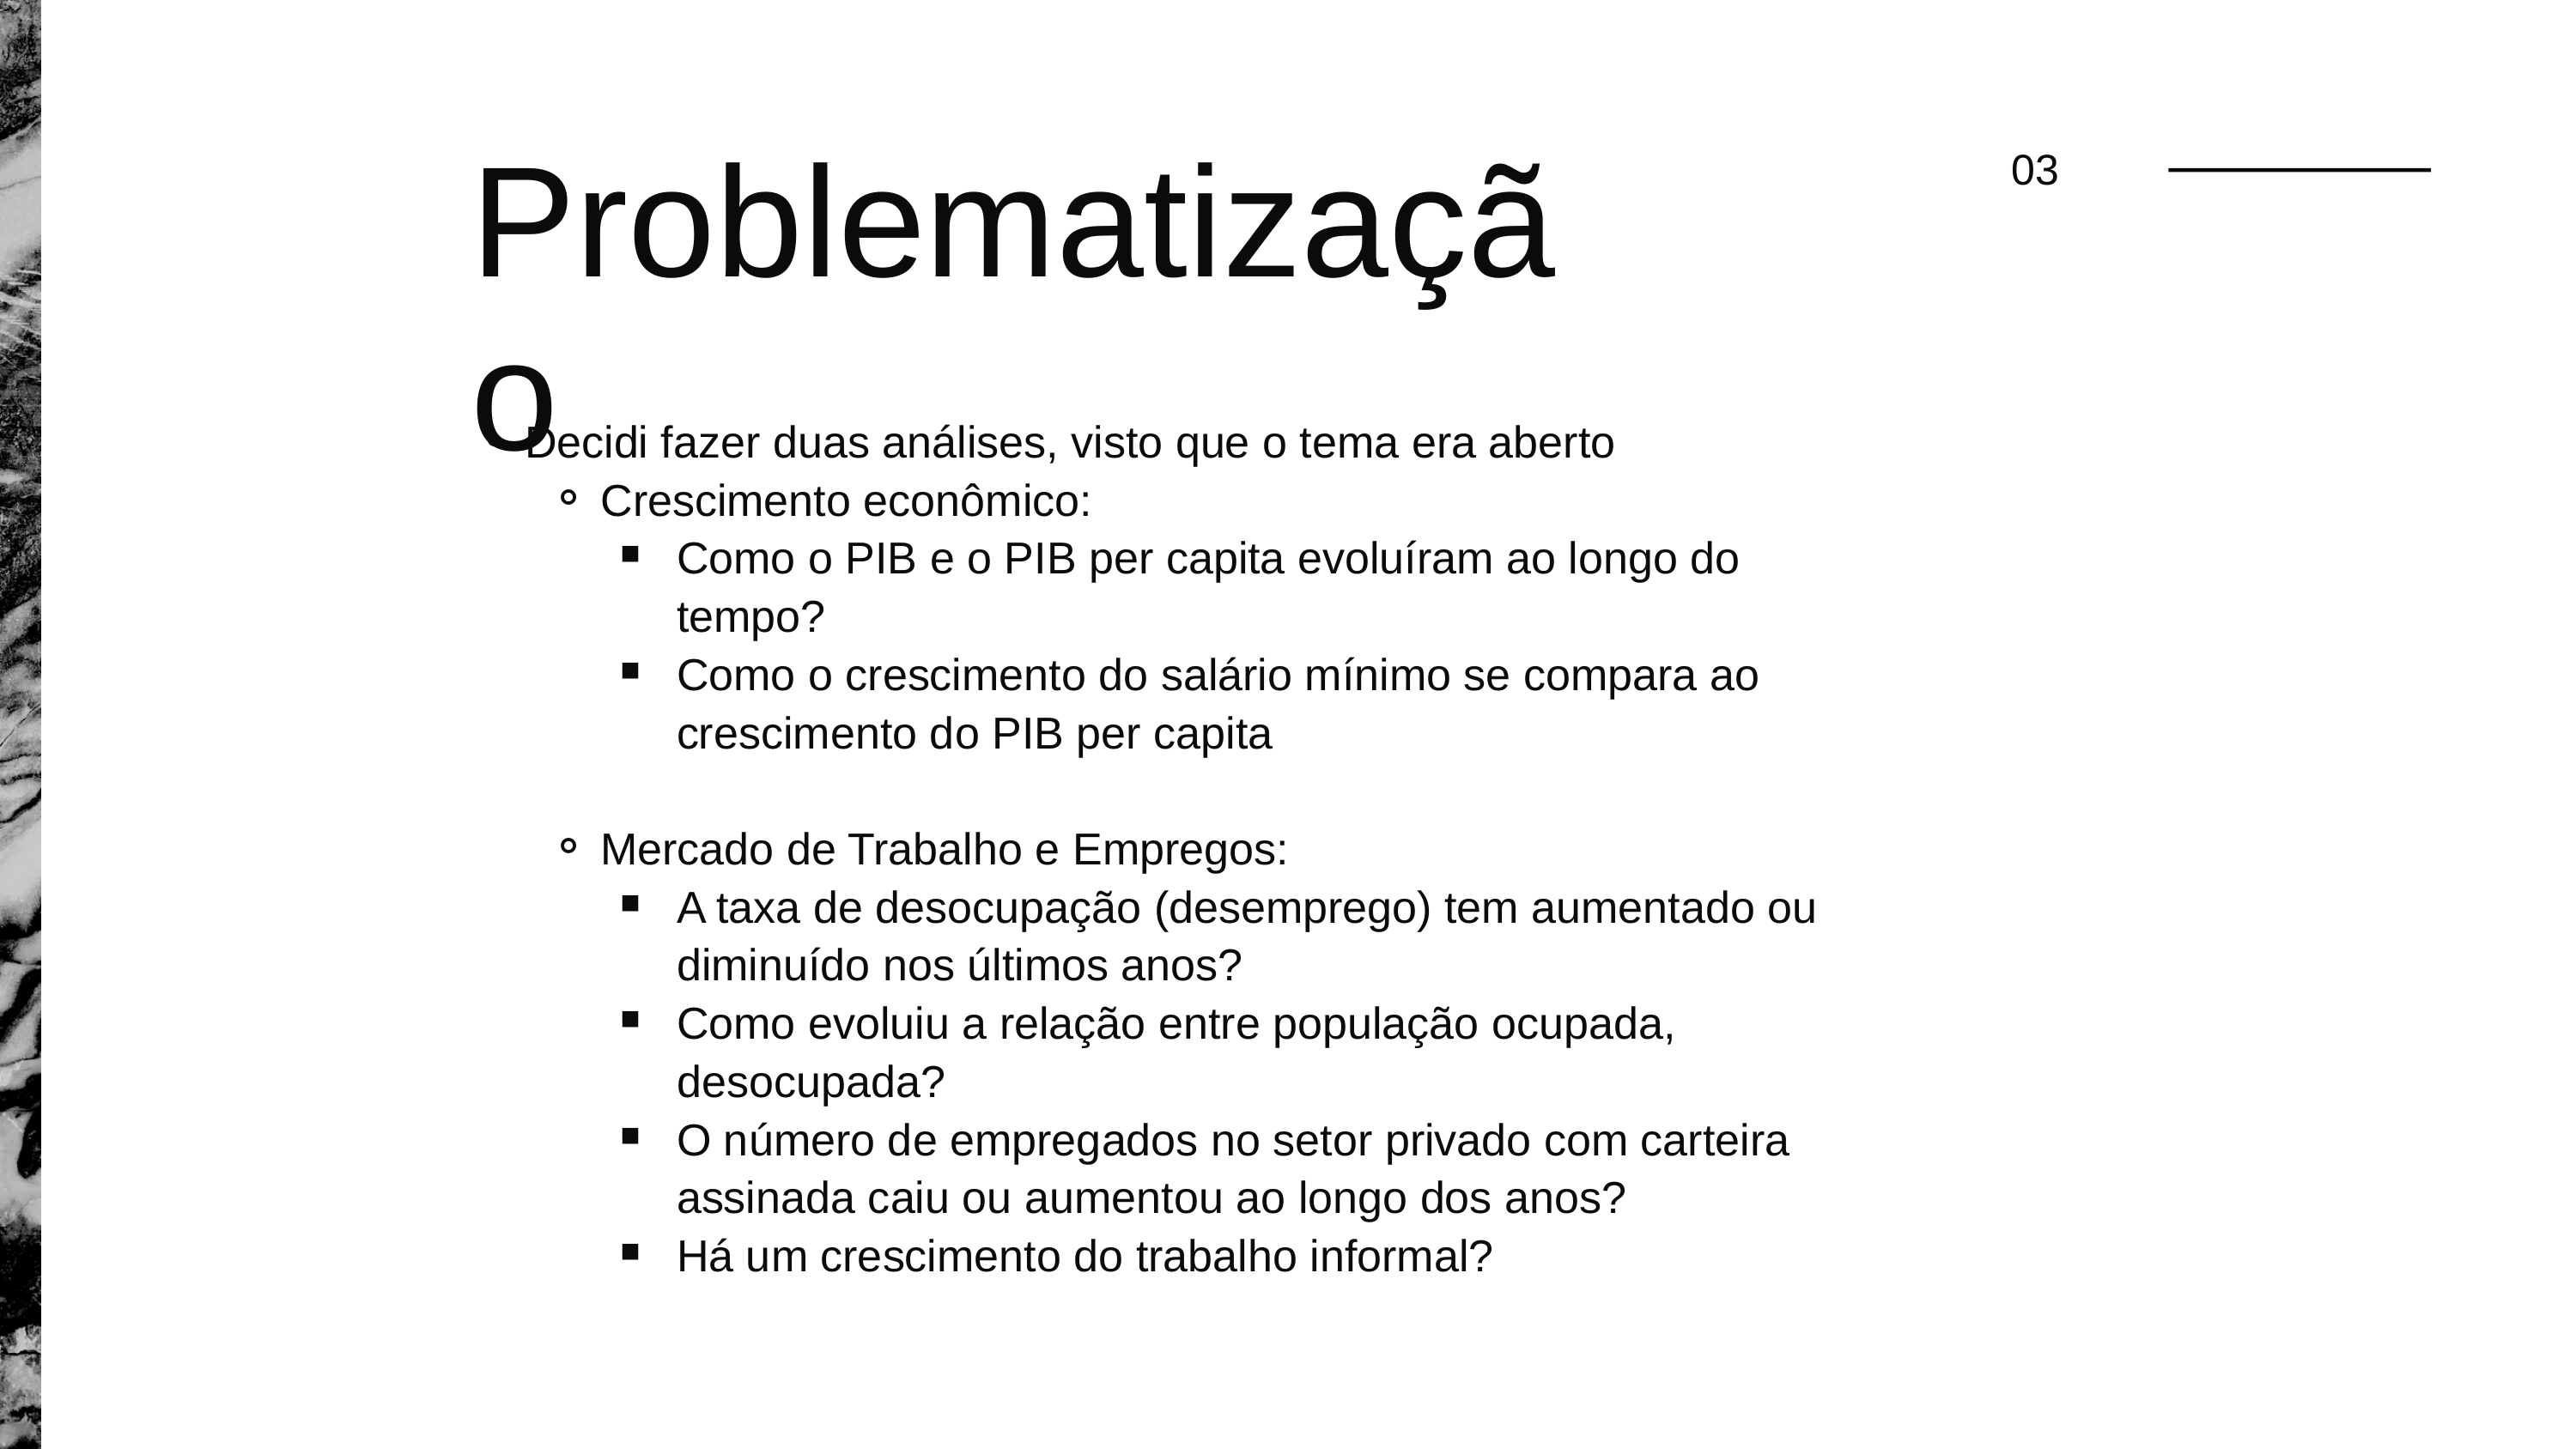

Problematização
03

Decidi fazer duas análises, visto que o tema era aberto
Crescimento econômico:
Como o PIB e o PIB per capita evoluíram ao longo do tempo?
Como o crescimento do salário mínimo se compara ao crescimento do PIB per capita

Mercado de Trabalho e Empregos:
A taxa de desocupação (desemprego) tem aumentado ou diminuído nos últimos anos?
Como evoluiu a relação entre população ocupada, desocupada?
O número de empregados no setor privado com carteira assinada caiu ou aumentou ao longo dos anos?
Há um crescimento do trabalho informal?